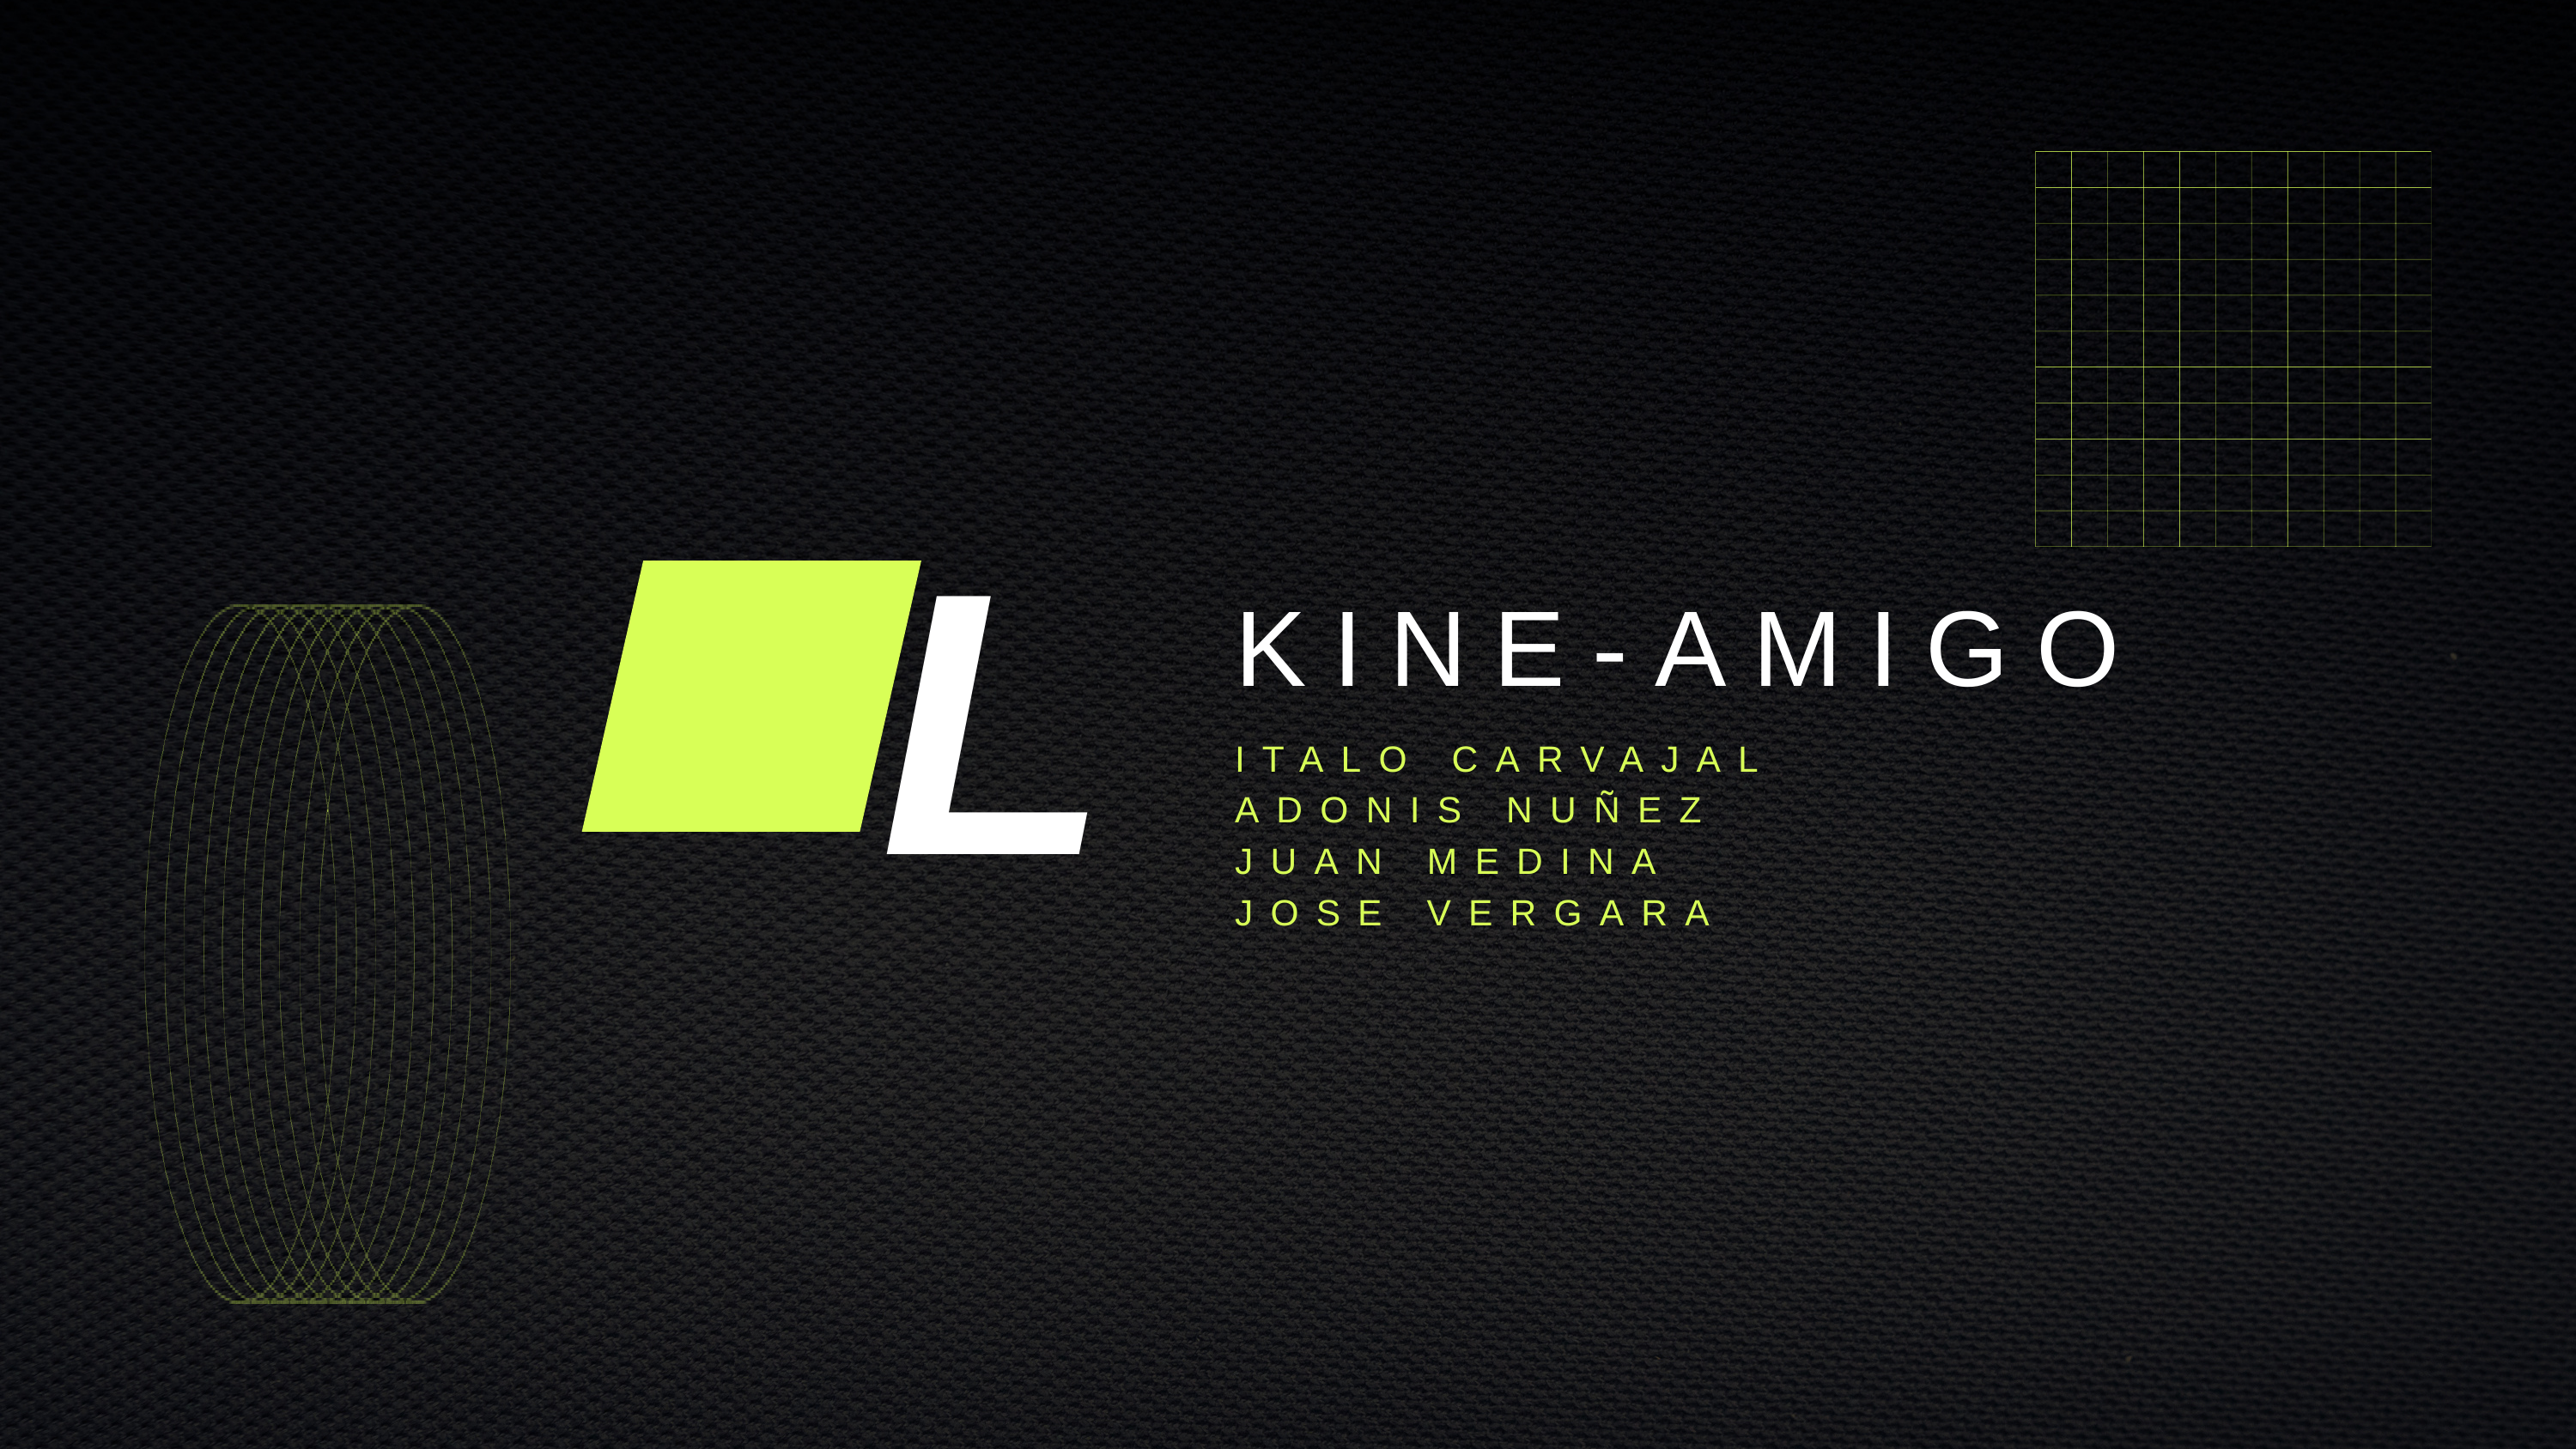

L

KINE-AMIGO
ITALO CARVAJAL
ADONIS NUÑEZ
JUAN MEDINA
JOSE VERGARA